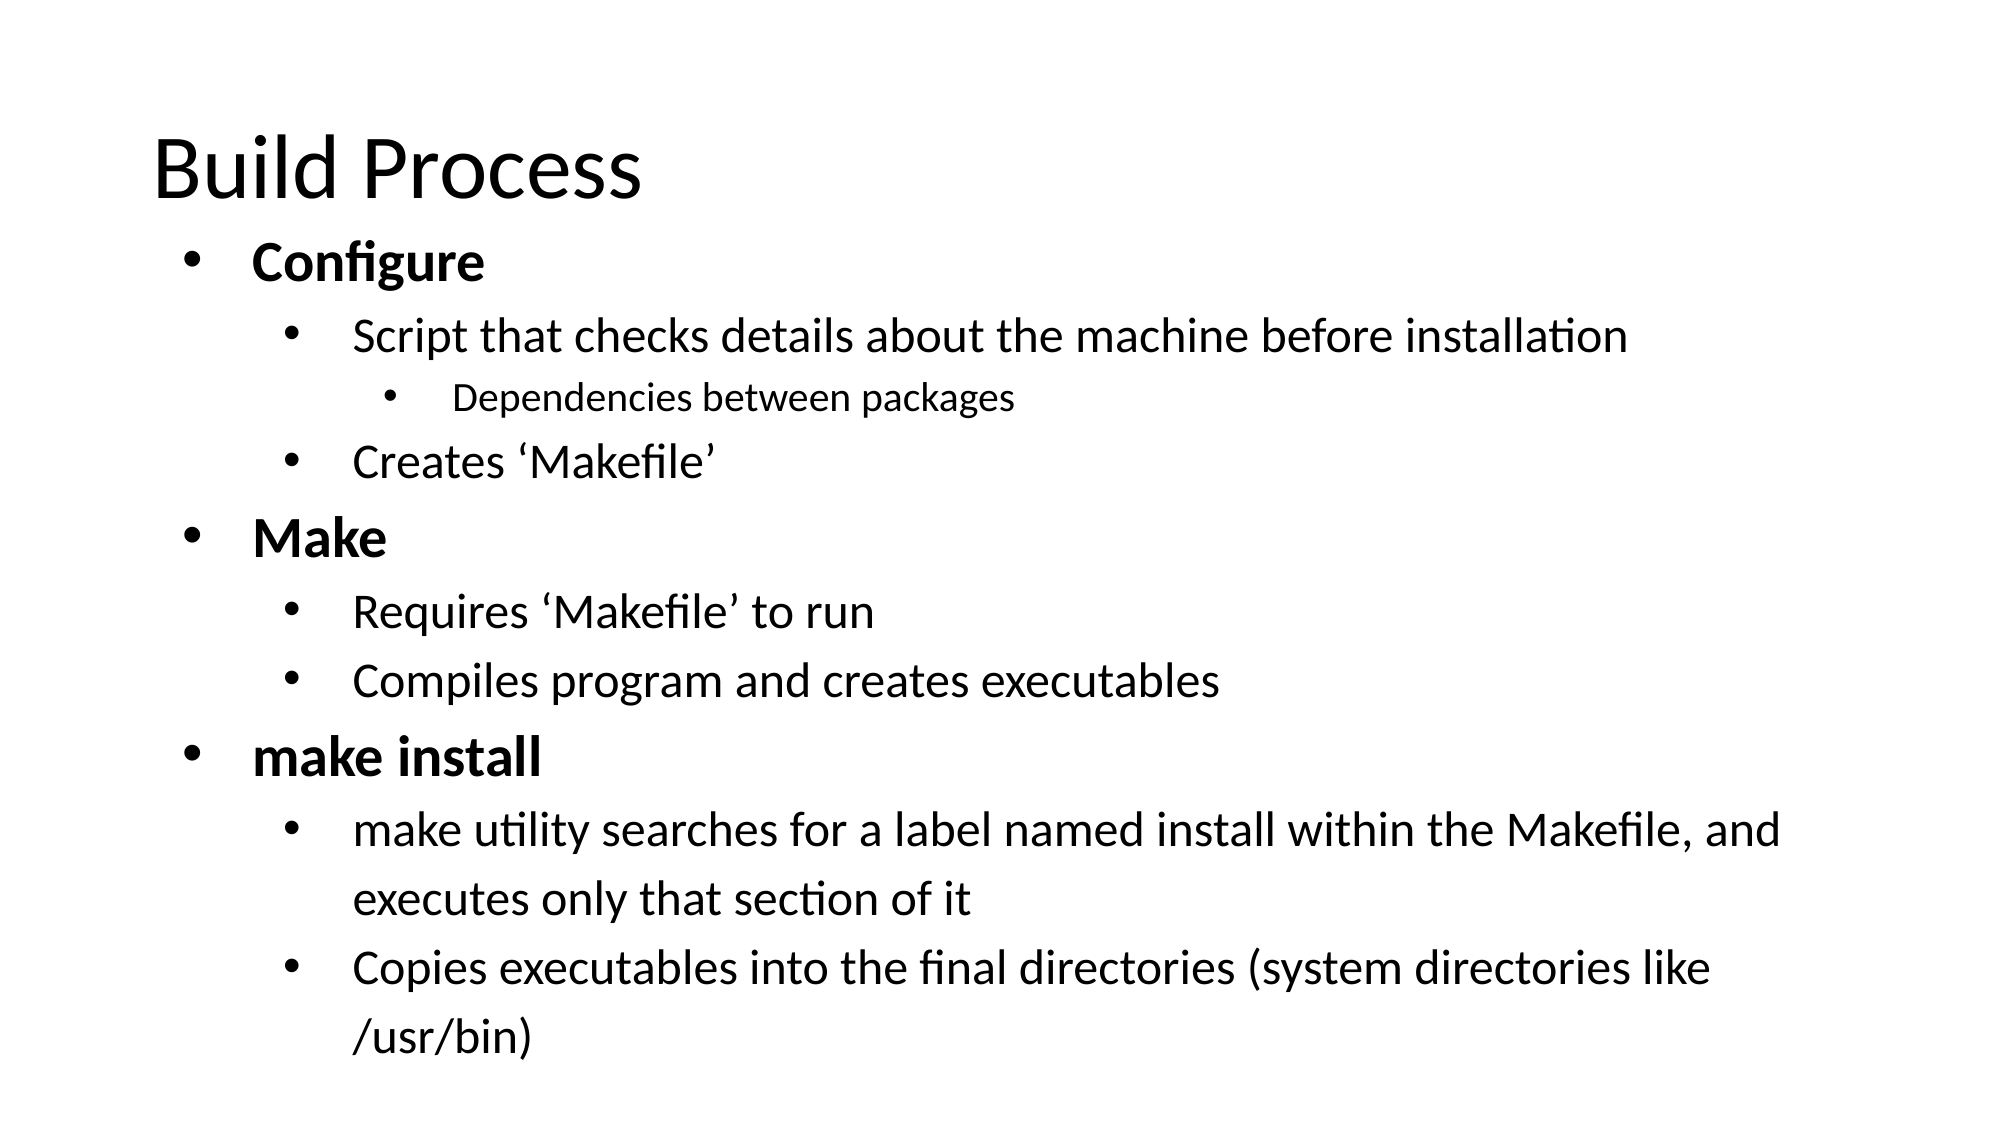

# Build Process
Configure
Script that checks details about the machine before installation
Dependencies between packages
Creates ‘Makefile’
Make
Requires ‘Makefile’ to run
Compiles program and creates executables
make install
make utility searches for a label named install within the Makefile, and executes only that section of it
Copies executables into the final directories (system directories like /usr/bin)